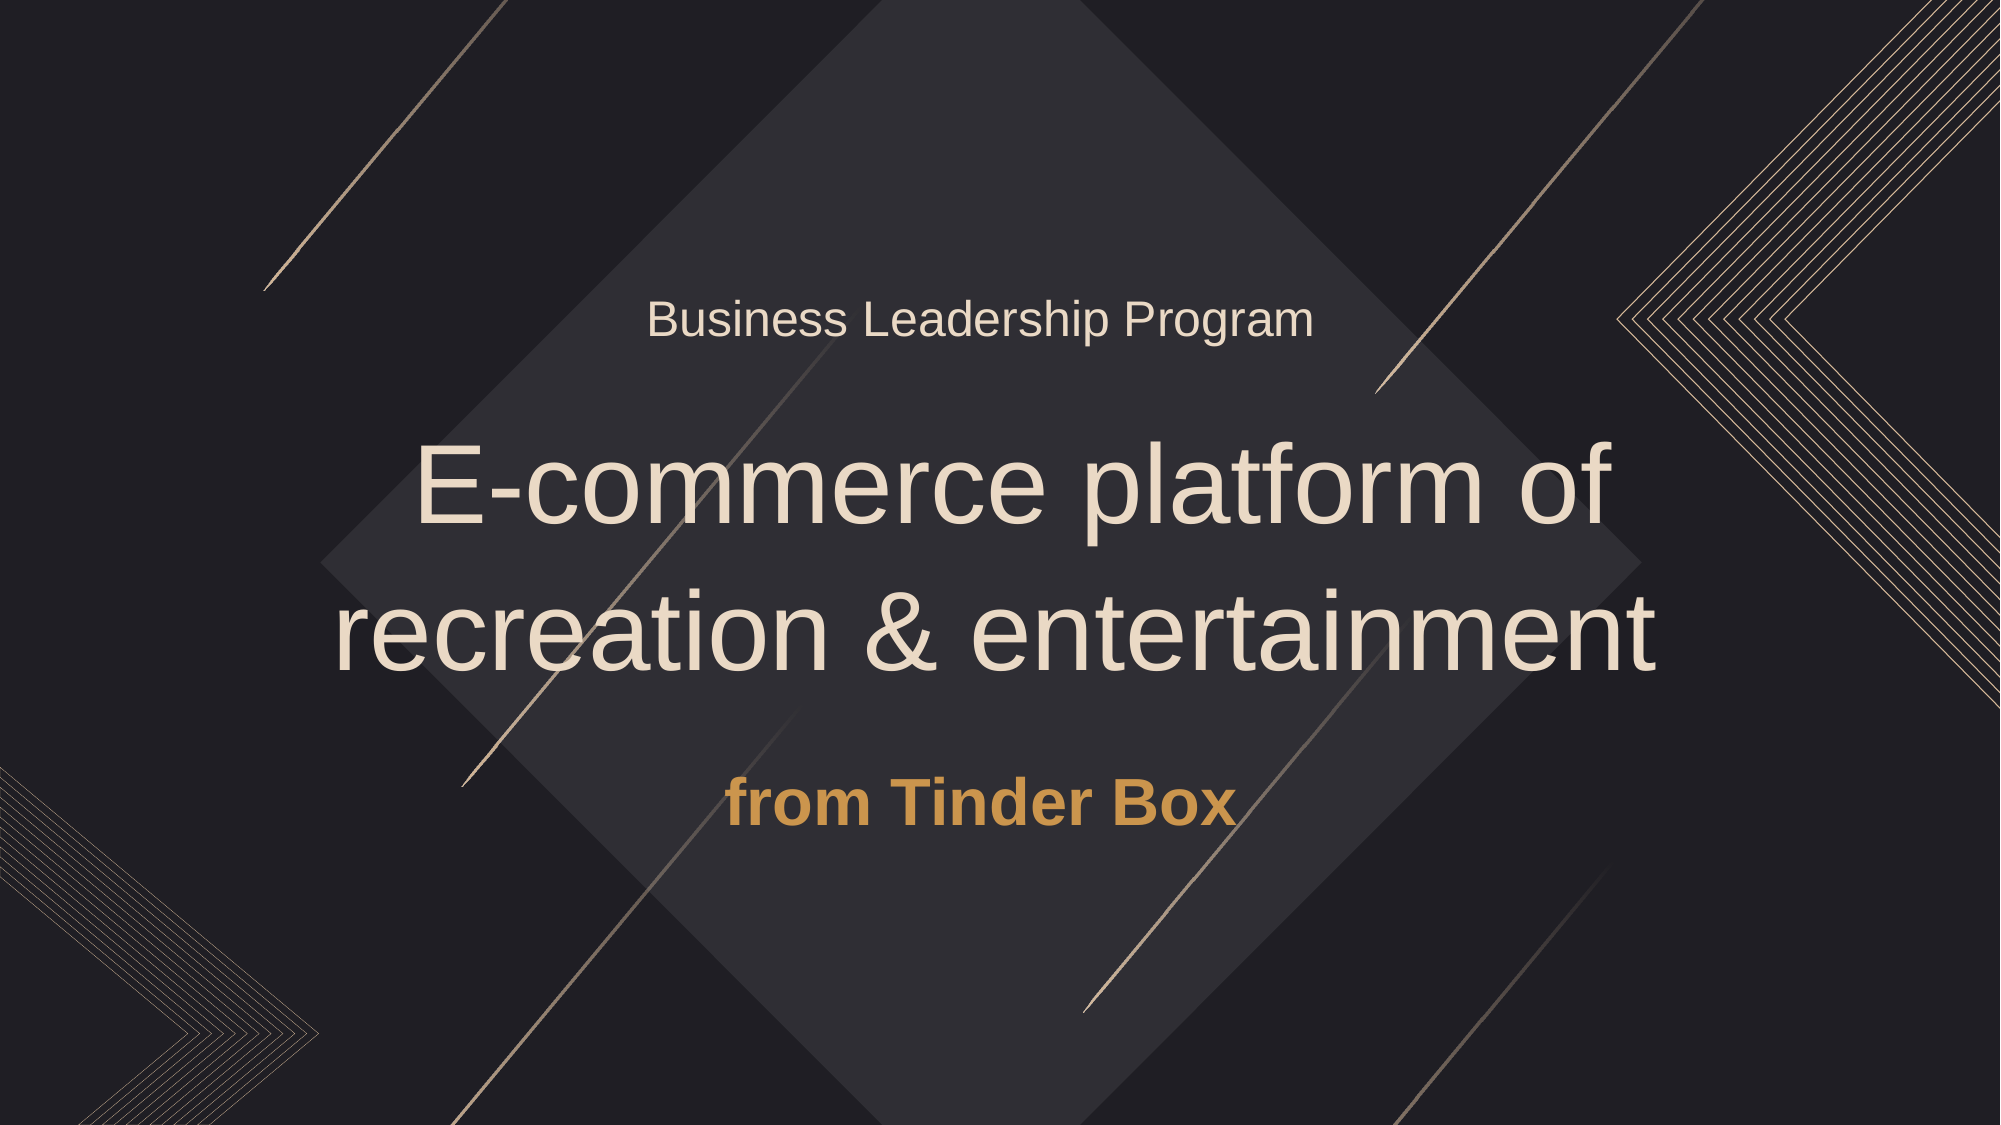

Business Leadership Program
E-commerce platform of
recreation & entertainment

from Tinder Box